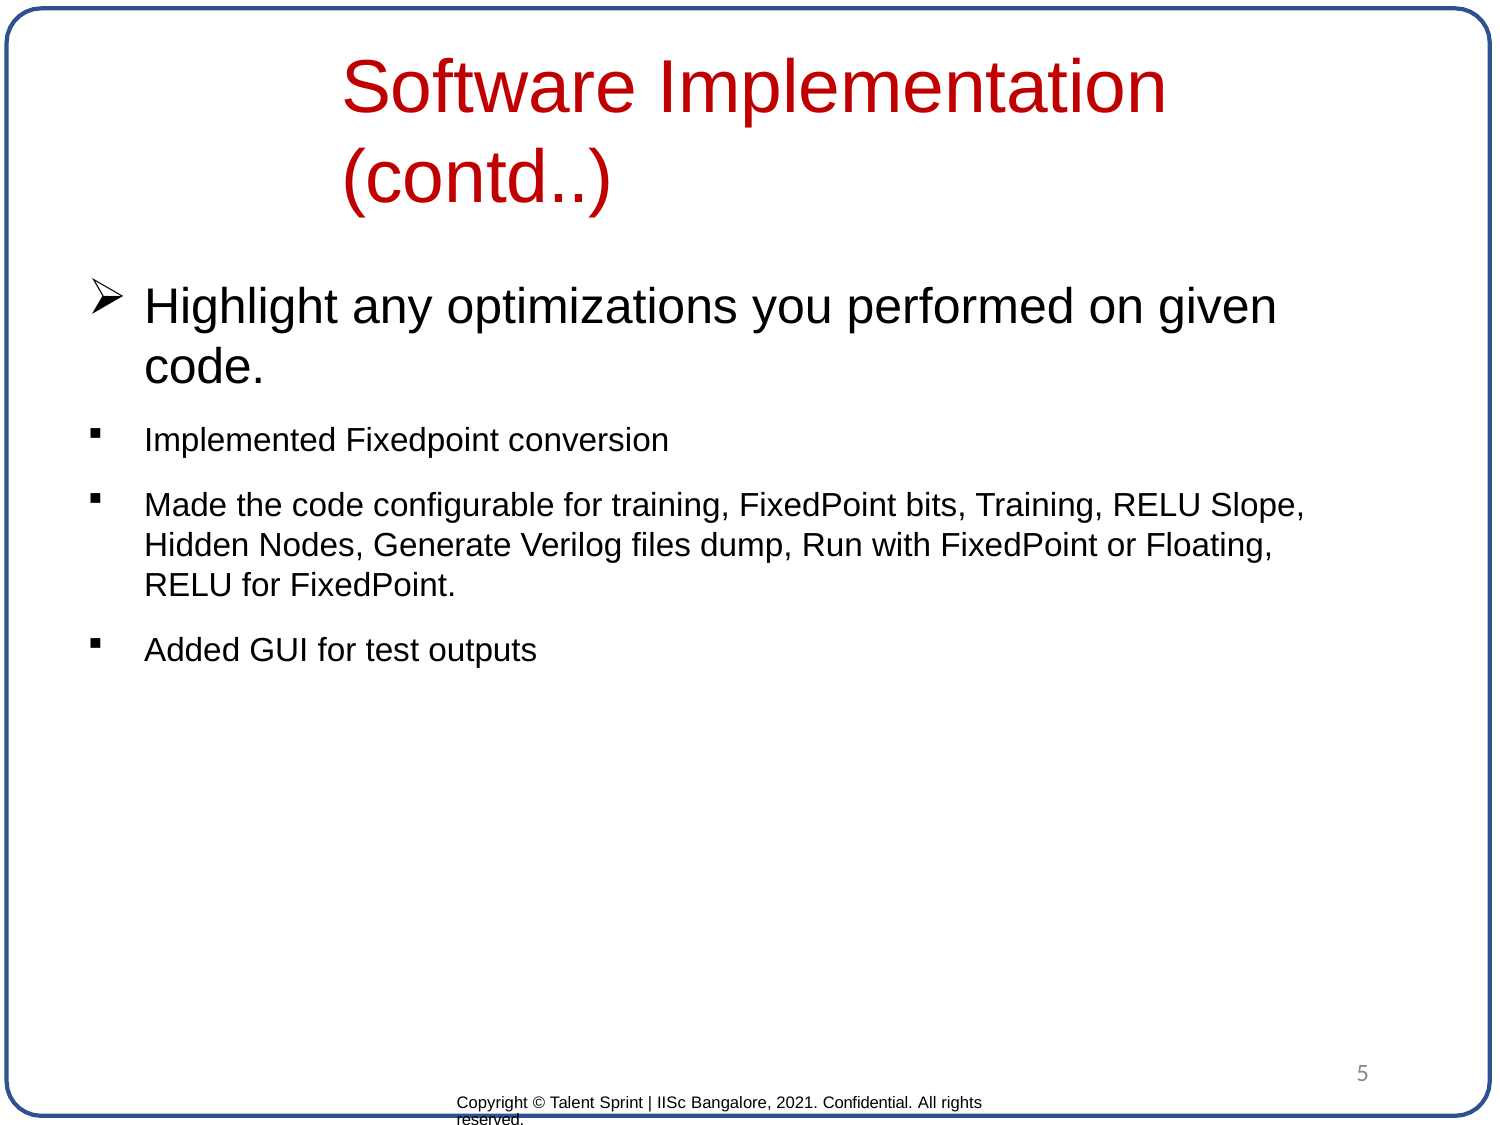

# Software Implementation (contd..)
Highlight any optimizations you performed on given code.
Implemented Fixedpoint conversion
Made the code configurable for training, FixedPoint bits, Training, RELU Slope, Hidden Nodes, Generate Verilog files dump, Run with FixedPoint or Floating, RELU for FixedPoint.
Added GUI for test outputs

5
Copyright © Talent Sprint | IISc Bangalore, 2021. Confidential. All rights reserved.